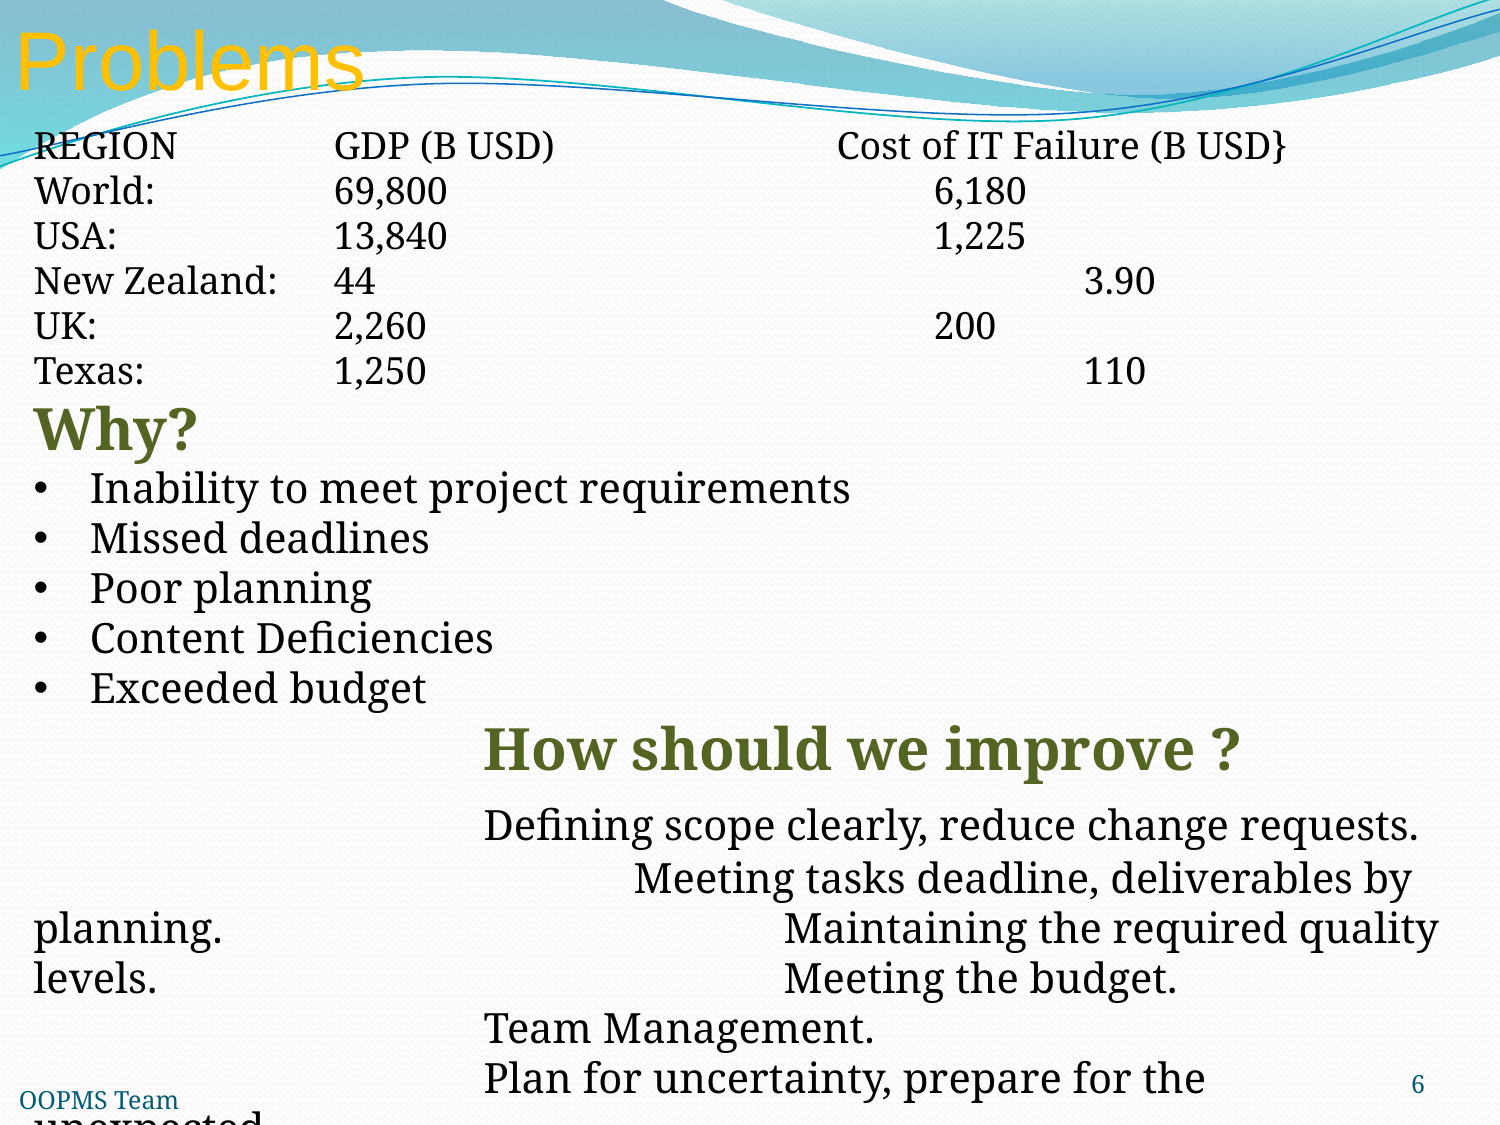

Problems
REGION 	GDP (B USD)                             Cost of IT Failure (B USD}
World:               	69,800                               	 	6,180
USA:                   	13,840                                 		1,225
New Zealand:   	44                                          		3.90
UK:                       	2,260                                    		200
Texas:                 	1,250                                     		110
Why?
Inability to meet project requirements
Missed deadlines
Poor planning
Content Deficiencies
Exceeded budget
			How should we improve ?
			Defining scope clearly, reduce change requests.				Meeting tasks deadline, deliverables by planning. 				Maintaining the required quality levels.					Meeting the budget.
			Team Management.
			Plan for uncertainty, prepare for the unexpected.
6
OOPMS Team